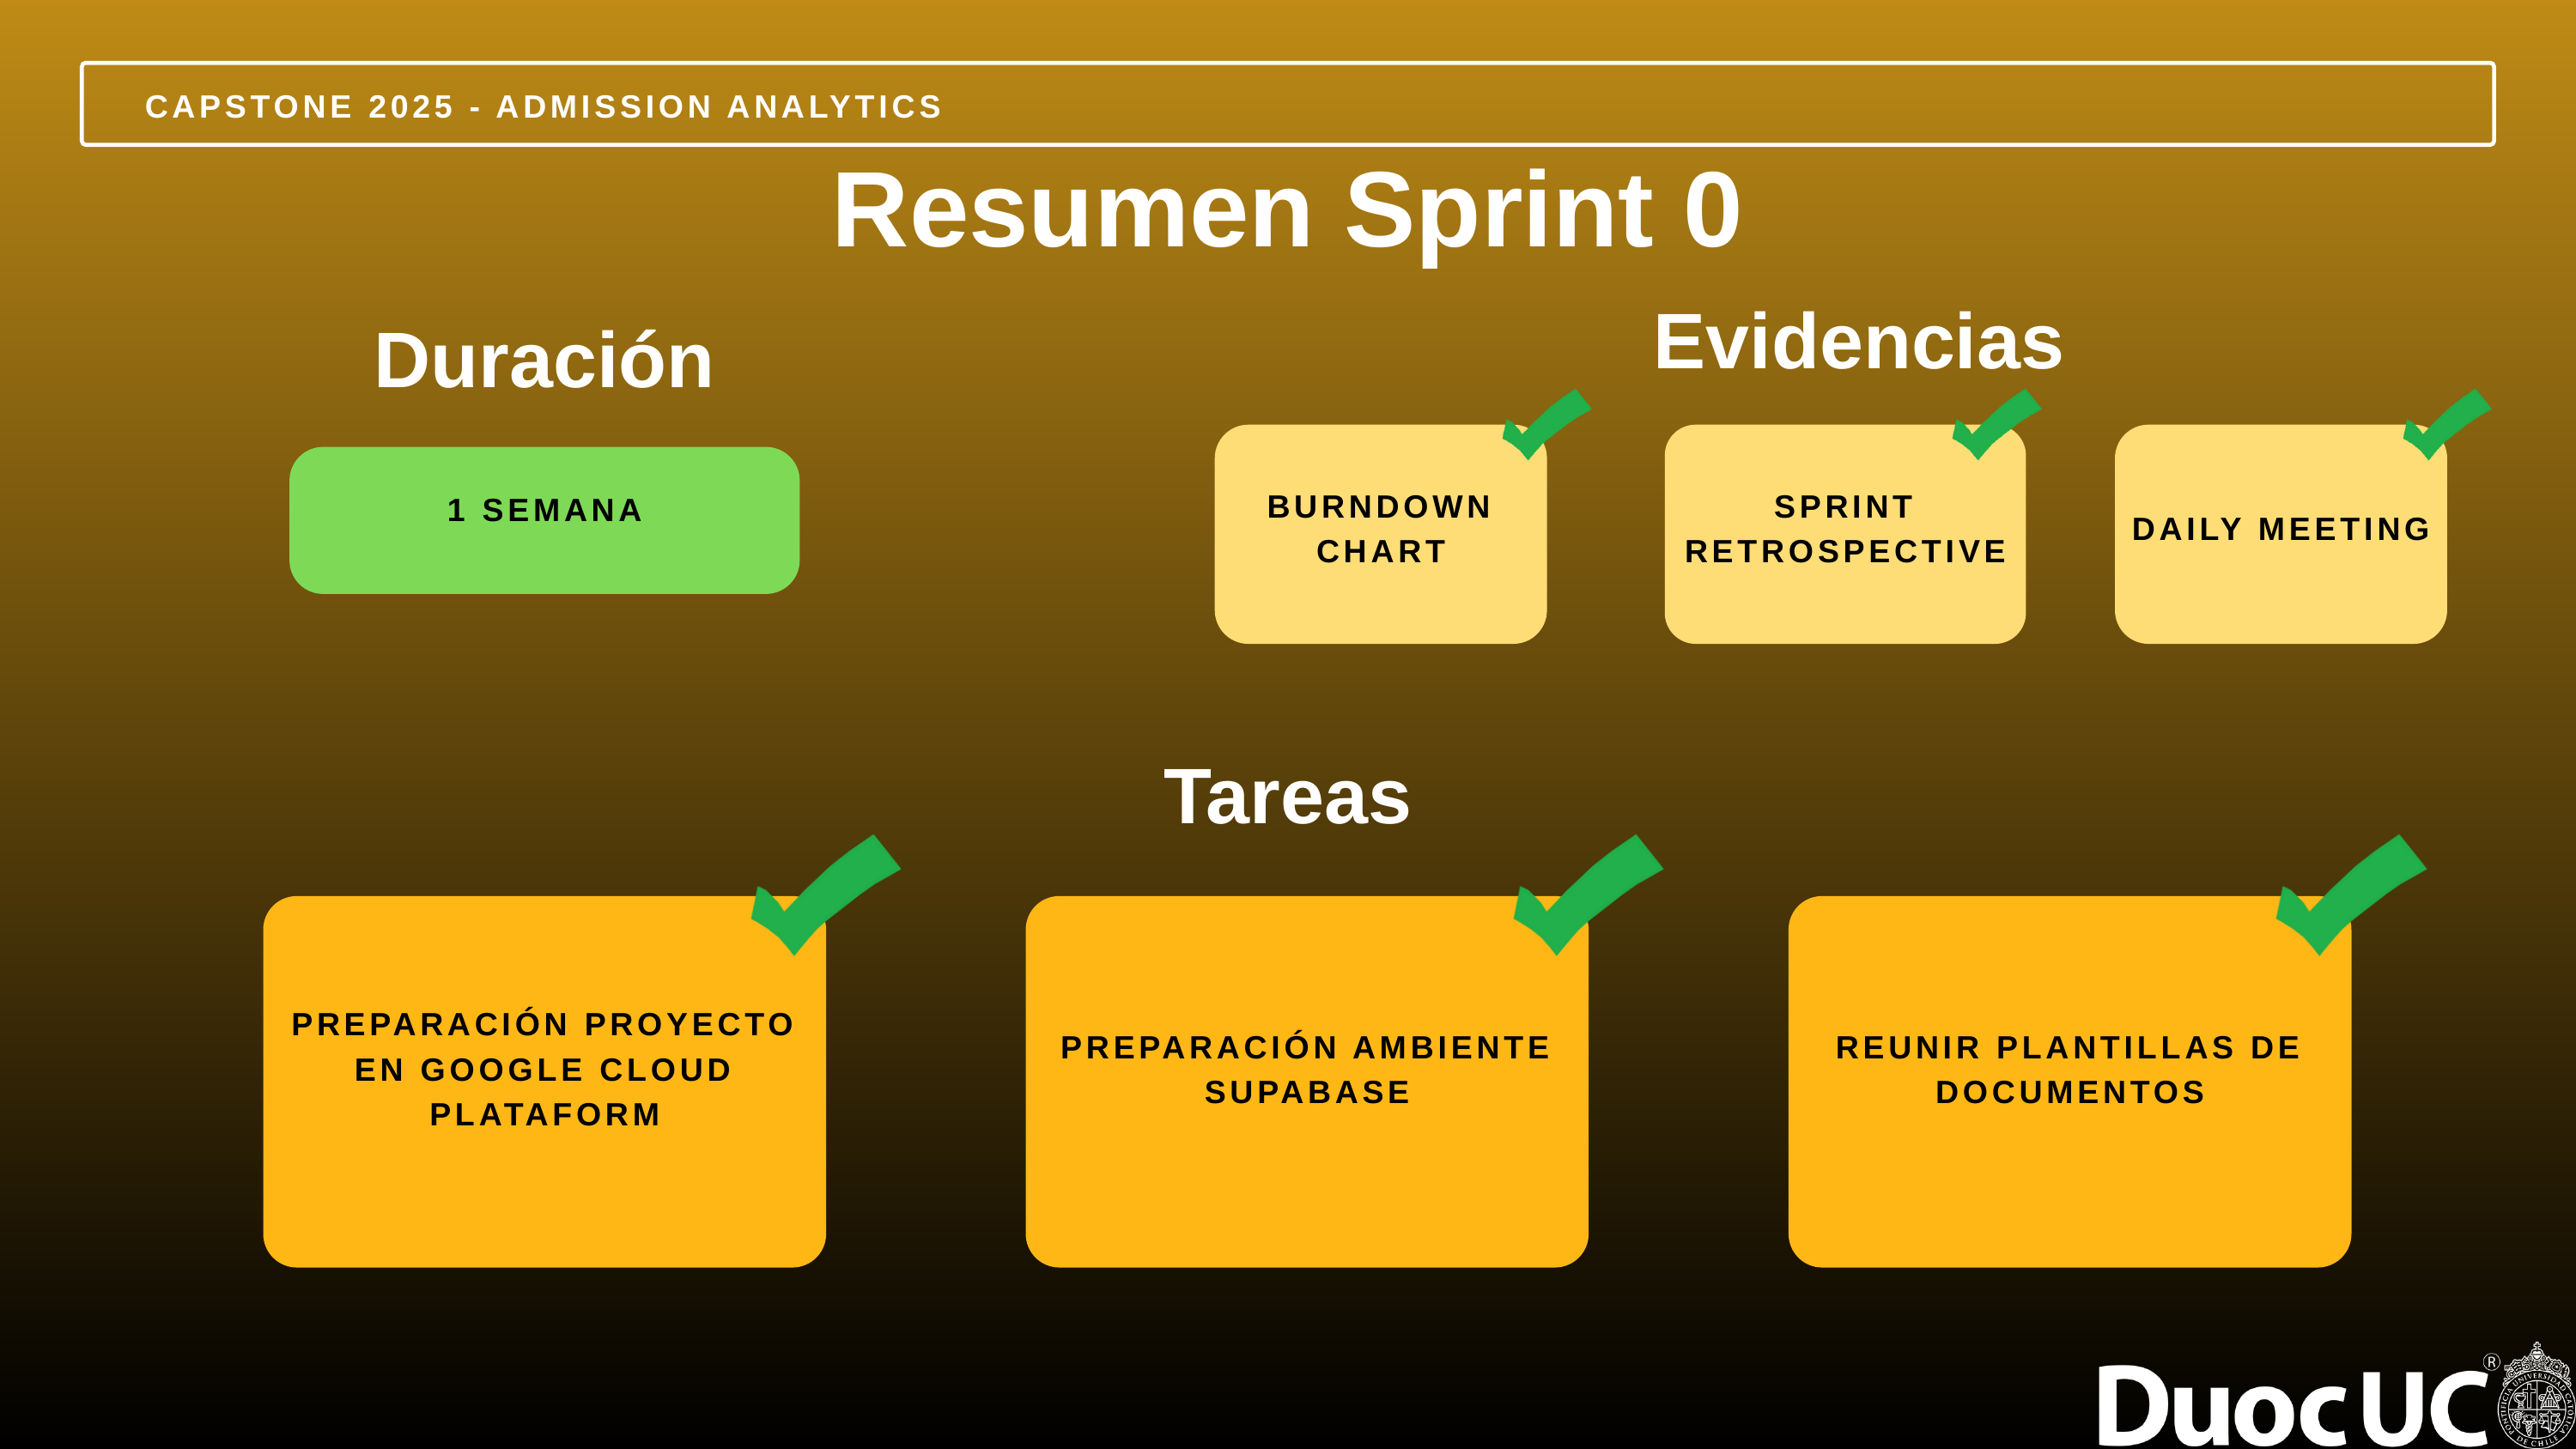

CAPSTONE 2025 - ADMISSION ANALYTICS
Resumen Sprint 0
Evidencias
Duración

BURNDOWN CHART

SPRINT RETROSPECTIVE

DAILY MEETING

1 SEMANA
Tareas

PREPARACIÓN PROYECTO EN GOOGLE CLOUD PLATAFORM

PREPARACIÓN AMBIENTE SUPABASE

REUNIR PLANTILLAS DE DOCUMENTOS